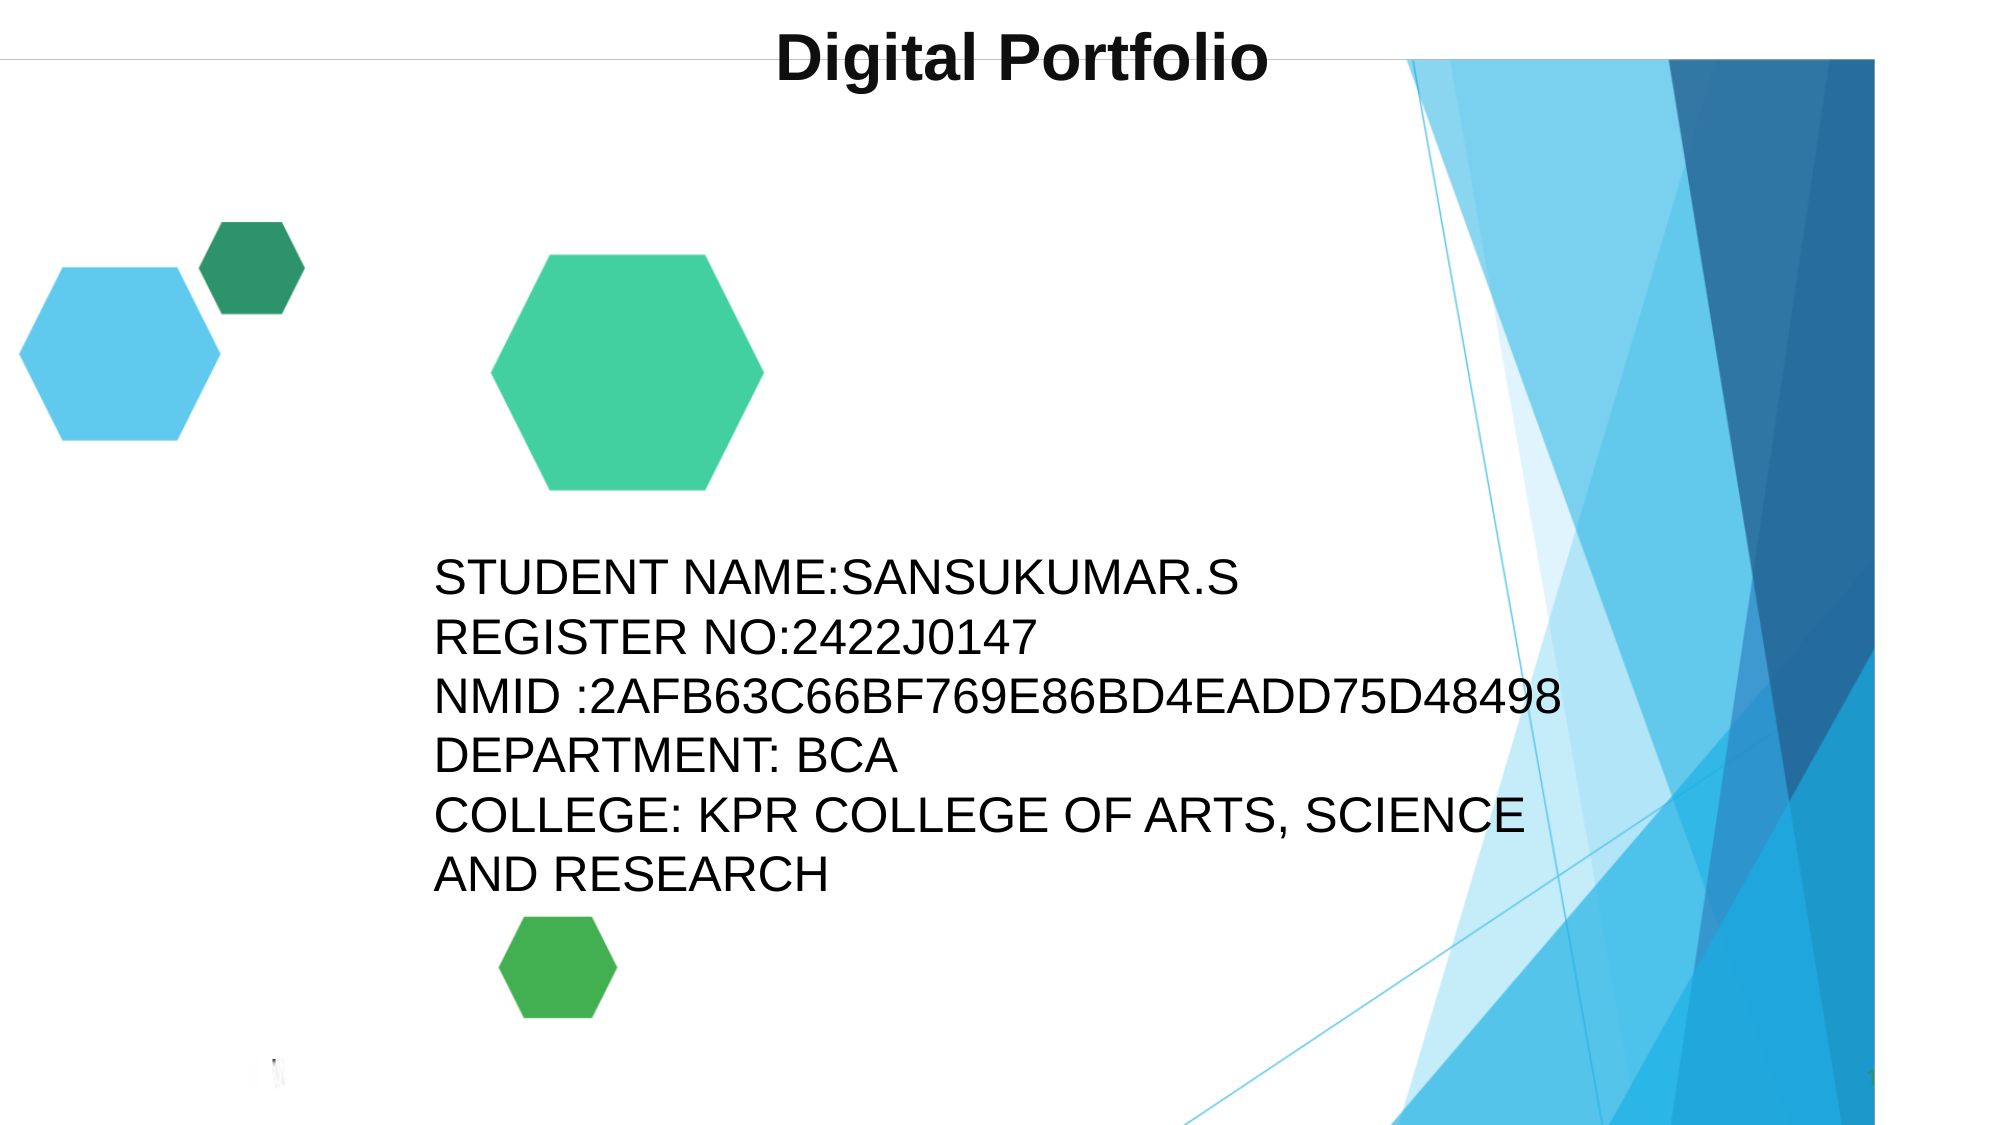

Digital Portfolio

STUDENT NAME:SANSUKUMAR.S
REGISTER NO:2422J0147
NMID :2AFB63C66BF769E86BD4EADD75D48498
DEPARTMENT: BCA
COLLEGE: KPR COLLEGE OF ARTS, SCIENCE AND RESEARCH
1